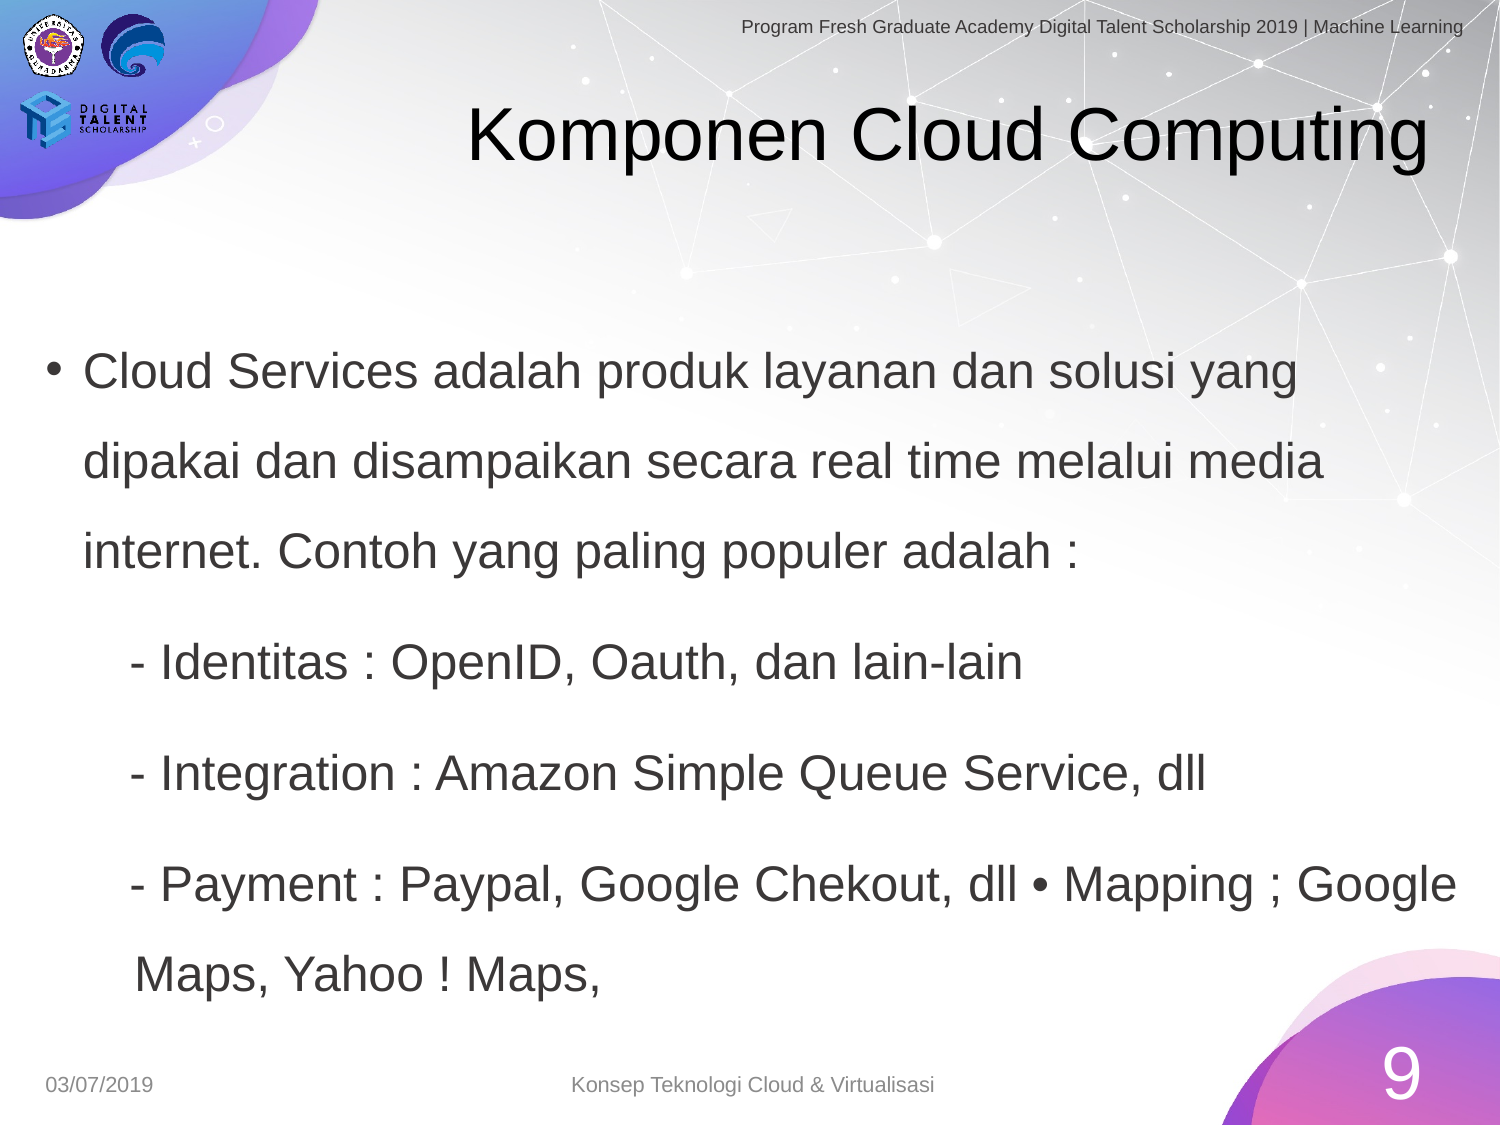

# Komponen Cloud Computing
Cloud Services adalah produk layanan dan solusi yang dipakai dan disampaikan secara real time melalui media internet. Contoh yang paling populer adalah :
      - Identitas : OpenID, Oauth, dan lain-lain
      - Integration : Amazon Simple Queue Service, dll
      - Payment : Paypal, Google Chekout, dll • Mapping ; Google Maps, Yahoo ! Maps,
9
Konsep Teknologi Cloud & Virtualisasi
03/07/2019